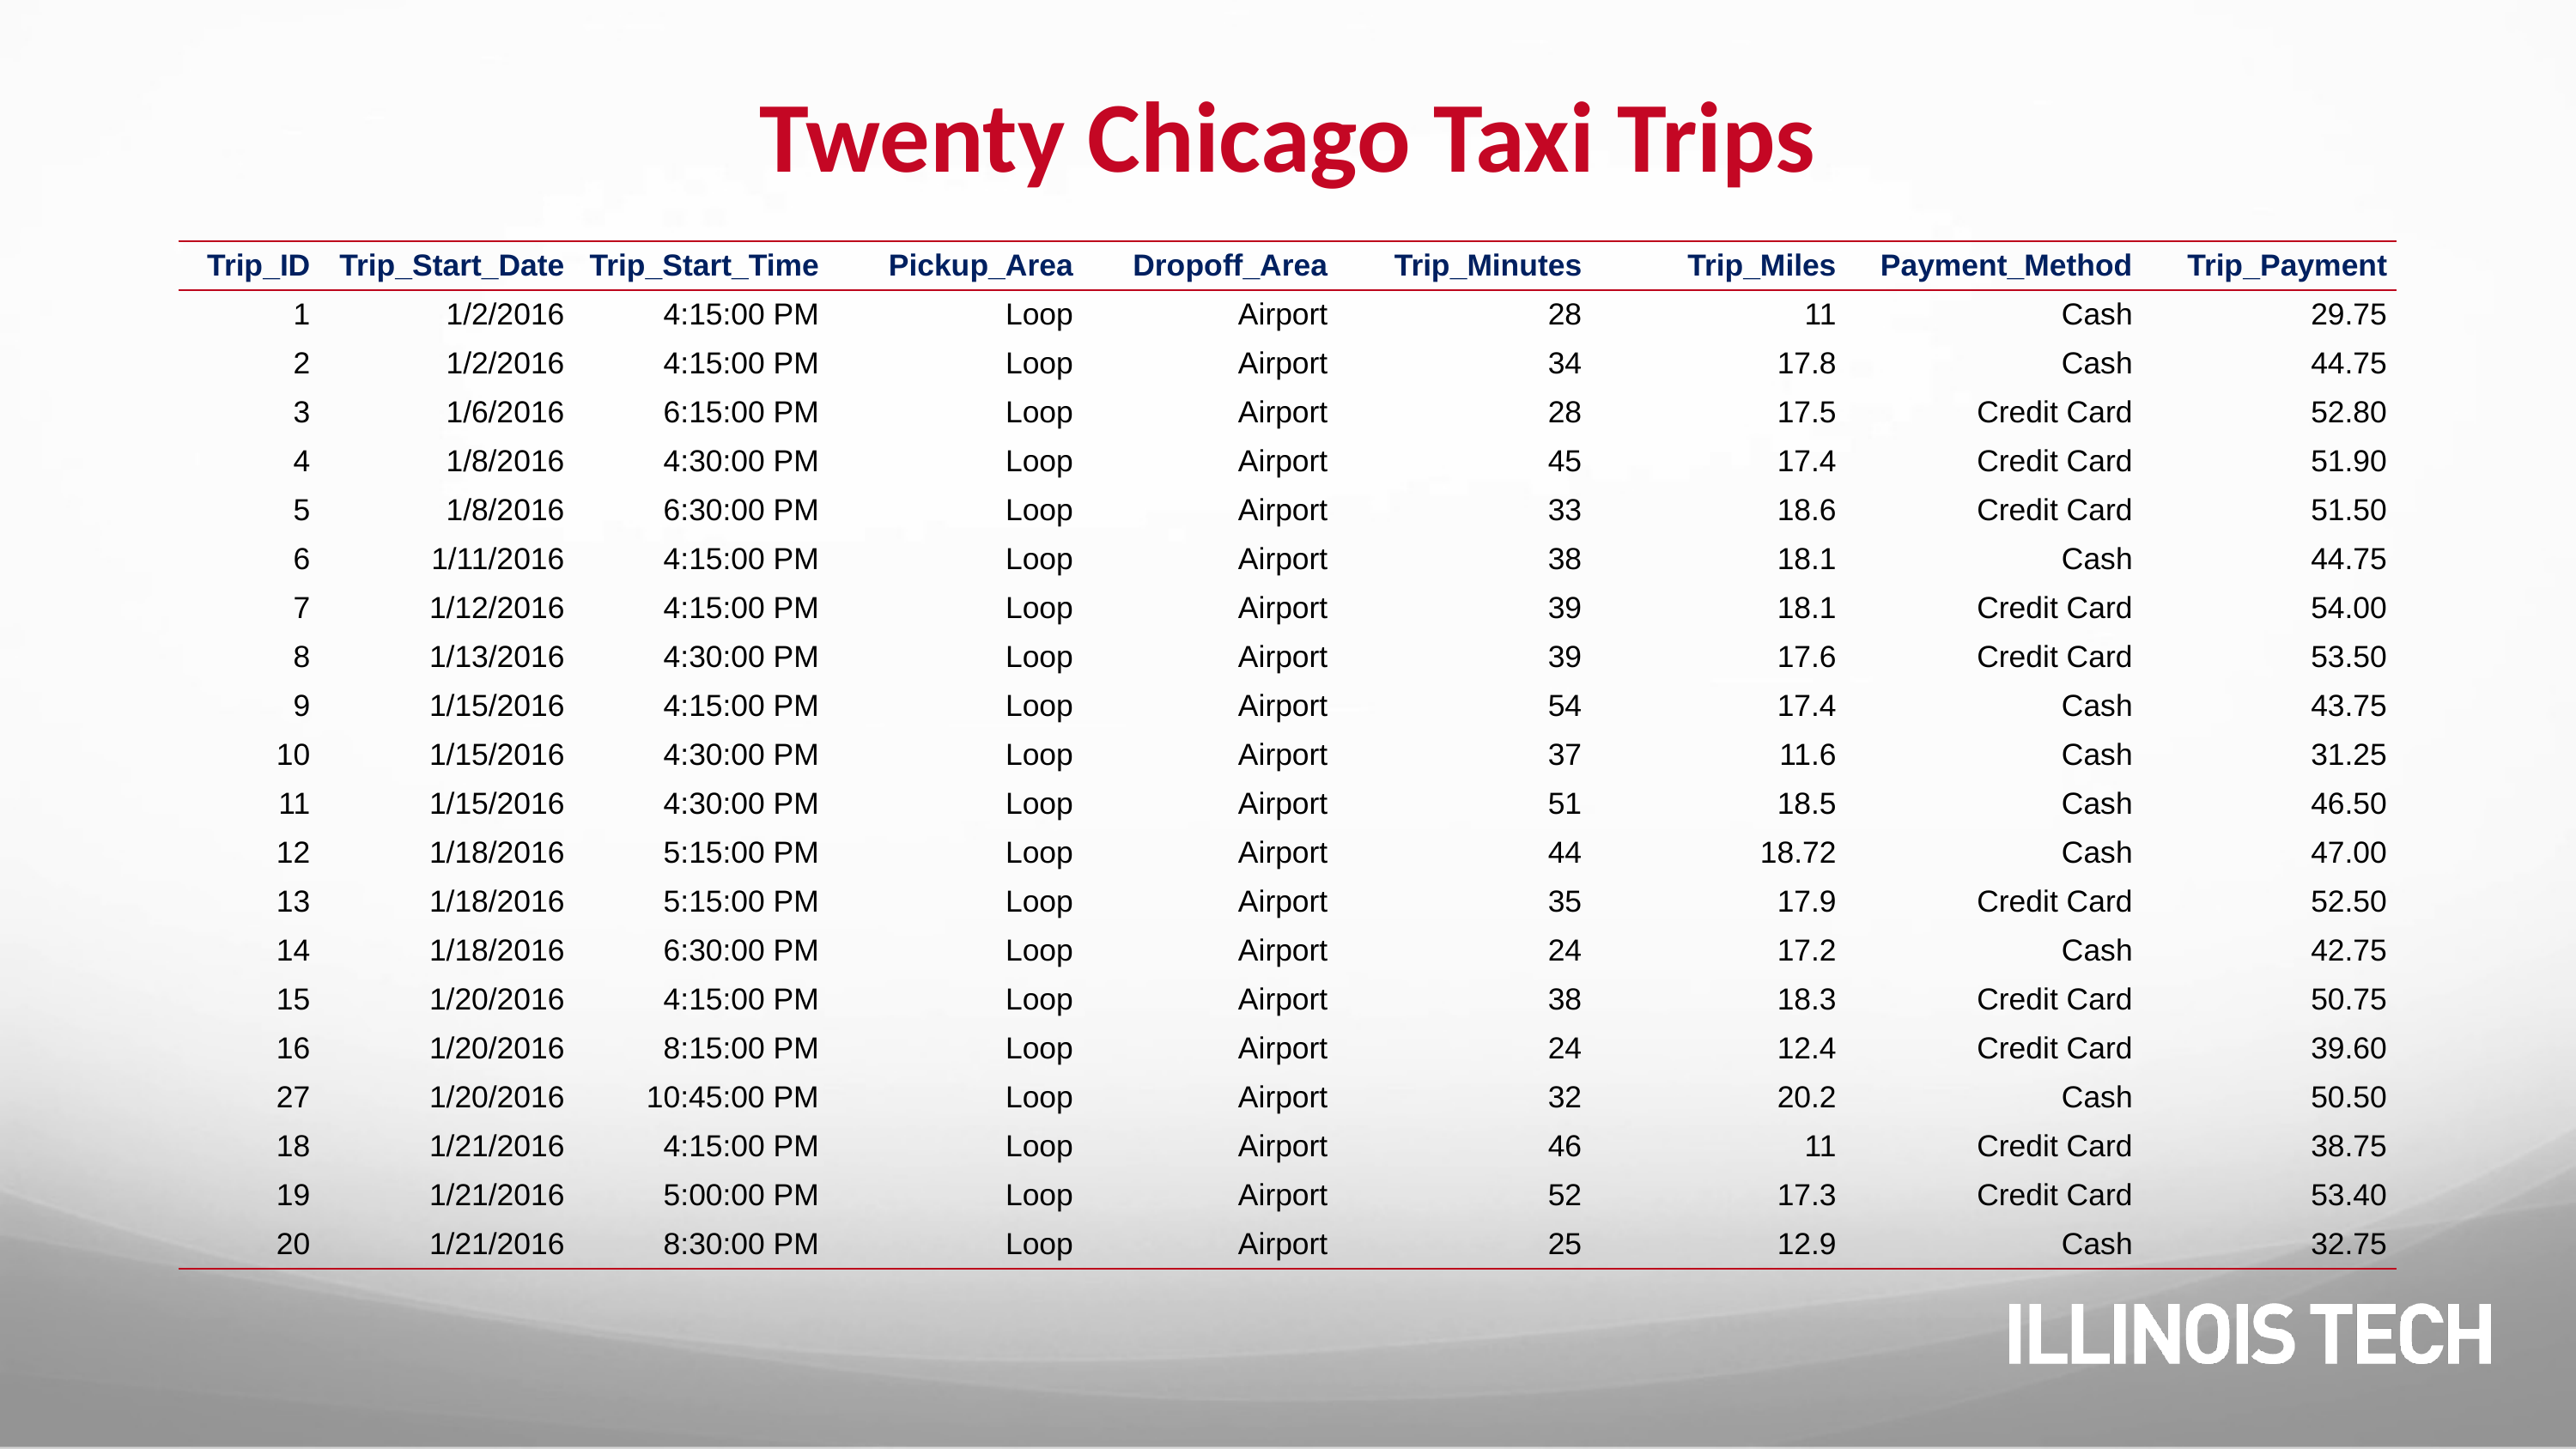

# Twenty Chicago Taxi Trips
| Trip\_ID | Trip\_Start\_Date | Trip\_Start\_Time | Pickup\_Area | Dropoff\_Area | Trip\_Minutes | Trip\_Miles | Payment\_Method | Trip\_Payment |
| --- | --- | --- | --- | --- | --- | --- | --- | --- |
| 1 | 1/2/2016 | 4:15:00 PM | Loop | Airport | 28 | 11 | Cash | 29.75 |
| 2 | 1/2/2016 | 4:15:00 PM | Loop | Airport | 34 | 17.8 | Cash | 44.75 |
| 3 | 1/6/2016 | 6:15:00 PM | Loop | Airport | 28 | 17.5 | Credit Card | 52.80 |
| 4 | 1/8/2016 | 4:30:00 PM | Loop | Airport | 45 | 17.4 | Credit Card | 51.90 |
| 5 | 1/8/2016 | 6:30:00 PM | Loop | Airport | 33 | 18.6 | Credit Card | 51.50 |
| 6 | 1/11/2016 | 4:15:00 PM | Loop | Airport | 38 | 18.1 | Cash | 44.75 |
| 7 | 1/12/2016 | 4:15:00 PM | Loop | Airport | 39 | 18.1 | Credit Card | 54.00 |
| 8 | 1/13/2016 | 4:30:00 PM | Loop | Airport | 39 | 17.6 | Credit Card | 53.50 |
| 9 | 1/15/2016 | 4:15:00 PM | Loop | Airport | 54 | 17.4 | Cash | 43.75 |
| 10 | 1/15/2016 | 4:30:00 PM | Loop | Airport | 37 | 11.6 | Cash | 31.25 |
| 11 | 1/15/2016 | 4:30:00 PM | Loop | Airport | 51 | 18.5 | Cash | 46.50 |
| 12 | 1/18/2016 | 5:15:00 PM | Loop | Airport | 44 | 18.72 | Cash | 47.00 |
| 13 | 1/18/2016 | 5:15:00 PM | Loop | Airport | 35 | 17.9 | Credit Card | 52.50 |
| 14 | 1/18/2016 | 6:30:00 PM | Loop | Airport | 24 | 17.2 | Cash | 42.75 |
| 15 | 1/20/2016 | 4:15:00 PM | Loop | Airport | 38 | 18.3 | Credit Card | 50.75 |
| 16 | 1/20/2016 | 8:15:00 PM | Loop | Airport | 24 | 12.4 | Credit Card | 39.60 |
| 27 | 1/20/2016 | 10:45:00 PM | Loop | Airport | 32 | 20.2 | Cash | 50.50 |
| 18 | 1/21/2016 | 4:15:00 PM | Loop | Airport | 46 | 11 | Credit Card | 38.75 |
| 19 | 1/21/2016 | 5:00:00 PM | Loop | Airport | 52 | 17.3 | Credit Card | 53.40 |
| 20 | 1/21/2016 | 8:30:00 PM | Loop | Airport | 25 | 12.9 | Cash | 32.75 |